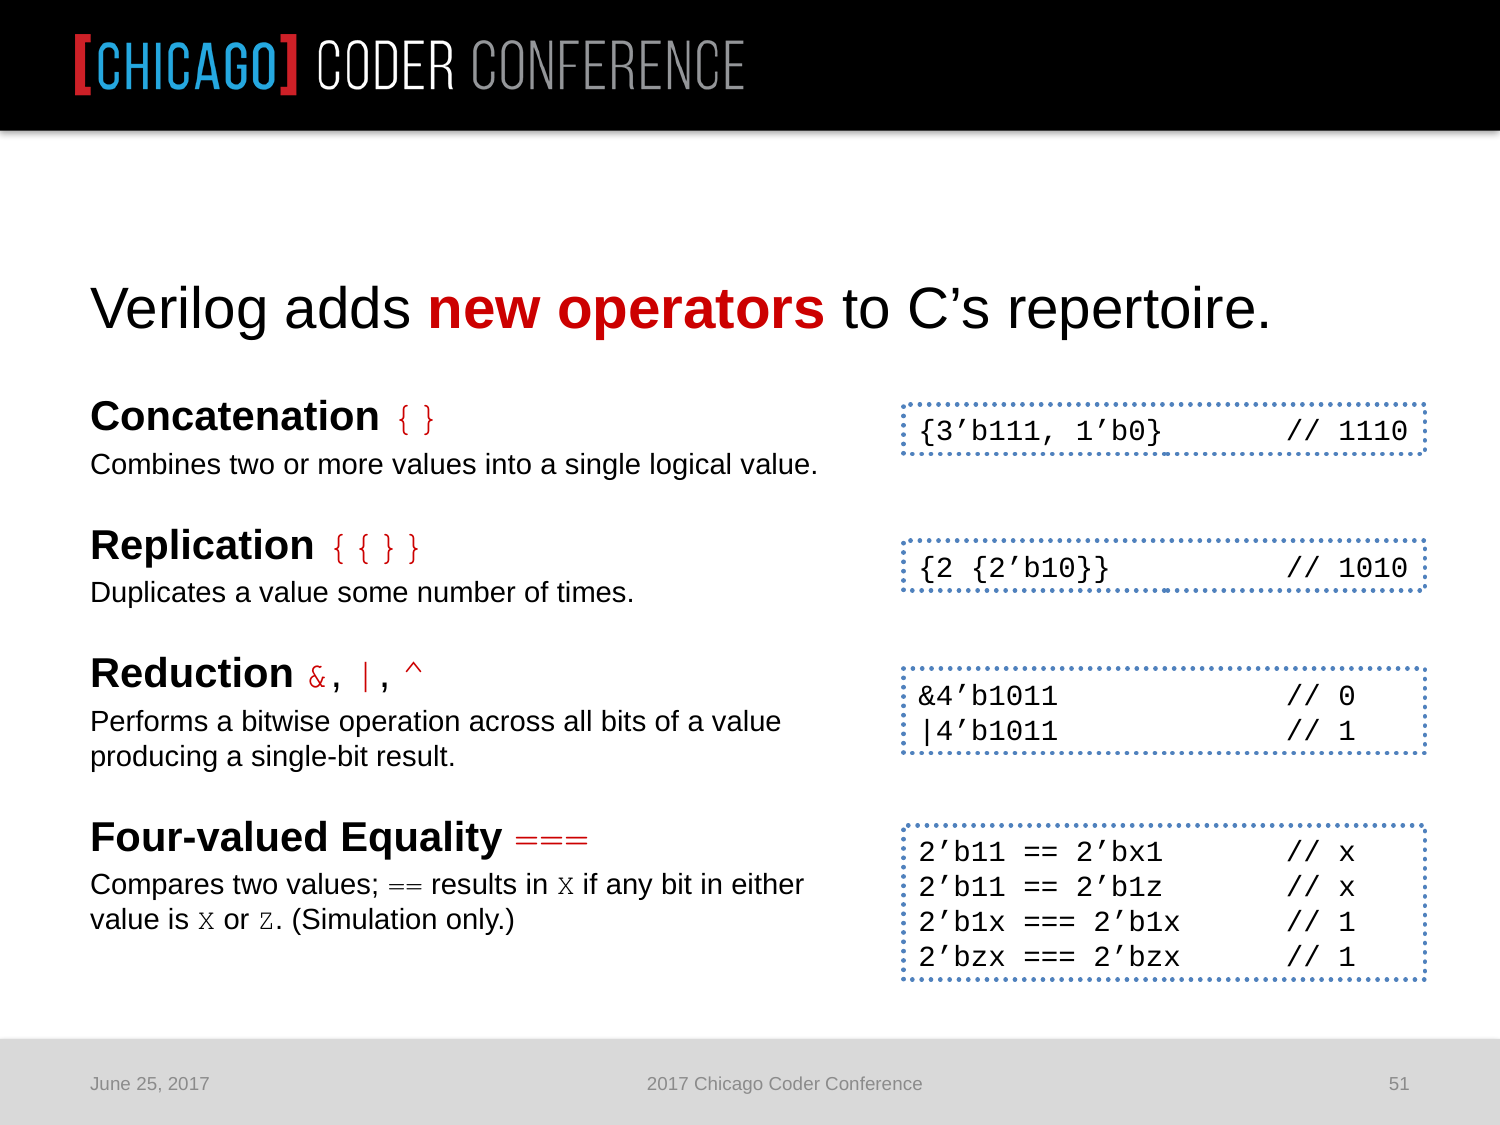

Verilog adds new operators to C’s repertoire.

Concatenation {}
Combines two or more values into a single logical value.

Replication {{}}
Duplicates a value some number of times.

Reduction &, |, ^
Performs a bitwise operation across all bits of a value
producing a single-bit result.

Four-valued Equality ===
Compares two values; == results in X if any bit in either
value is X or Z. (Simulation only.)
{3’b111, 1’b0}       // 1110
{2 {2’b10}}          // 1010
&4’b1011             // 0
|4’b1011             // 1
2’b11 == 2’bx1       // x
2’b11 == 2’b1z       // x
2’b1x === 2’b1x      // 1
2’bzx === 2’bzx      // 1
June 25, 2017
2017 Chicago Coder Conference
51